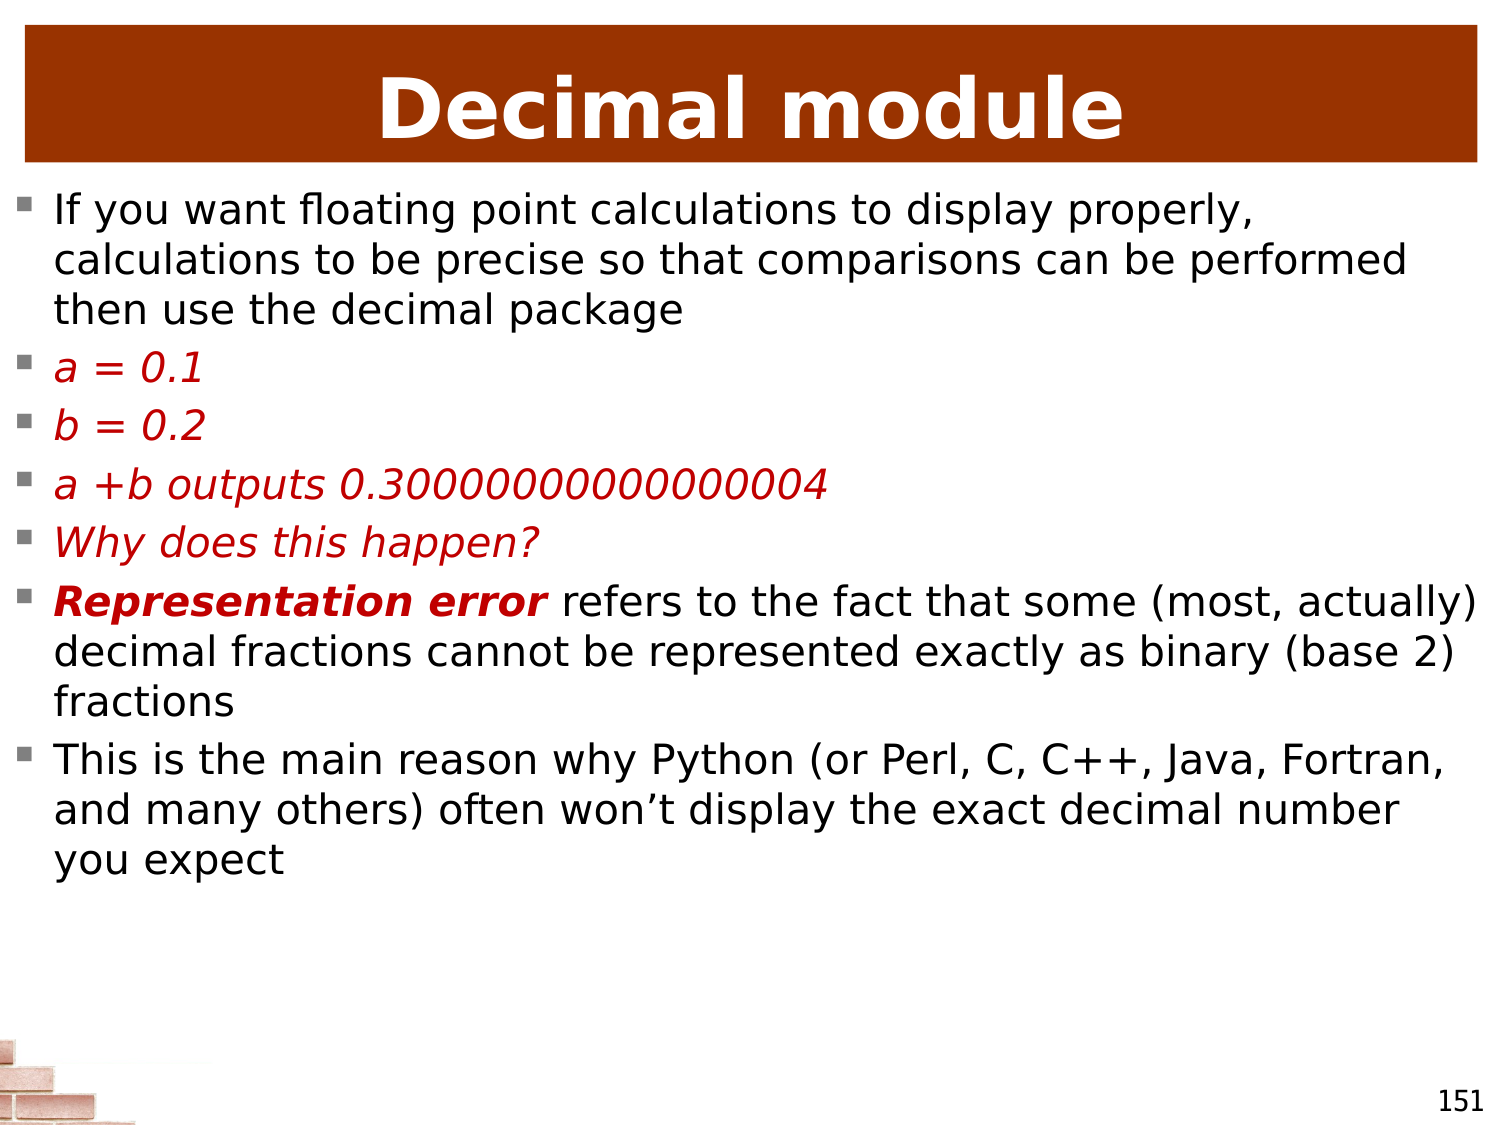

# Decimal module
If you want floating point calculations to display properly, calculations to be precise so that comparisons can be performed then use the decimal package
a = 0.1
b = 0.2
a +b outputs 0.30000000000000004
Why does this happen?
Representation error refers to the fact that some (most, actually) decimal fractions cannot be represented exactly as binary (base 2) fractions
This is the main reason why Python (or Perl, C, C++, Java, Fortran, and many others) often won’t display the exact decimal number you expect

151